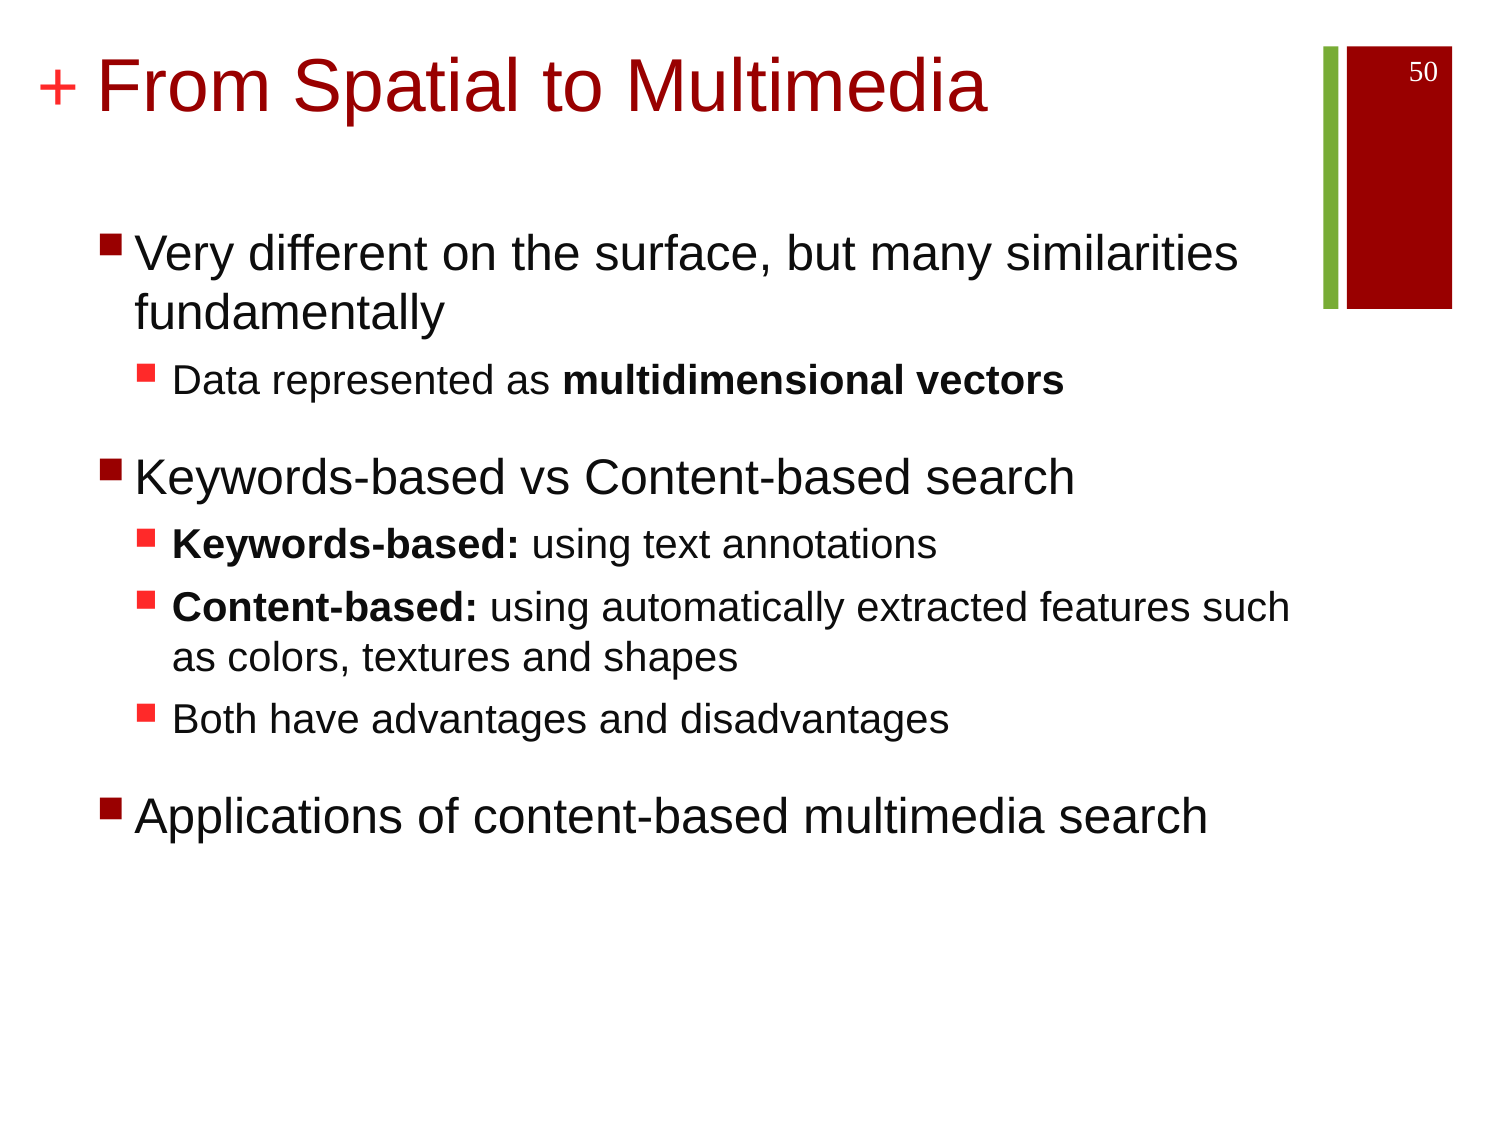

# From Spatial to Multimedia
50
Very different on the surface, but many similarities fundamentally
Data represented as multidimensional vectors
Keywords-based vs Content-based search
Keywords-based: using text annotations
Content-based: using automatically extracted features such as colors, textures and shapes
Both have advantages and disadvantages
Applications of content-based multimedia search